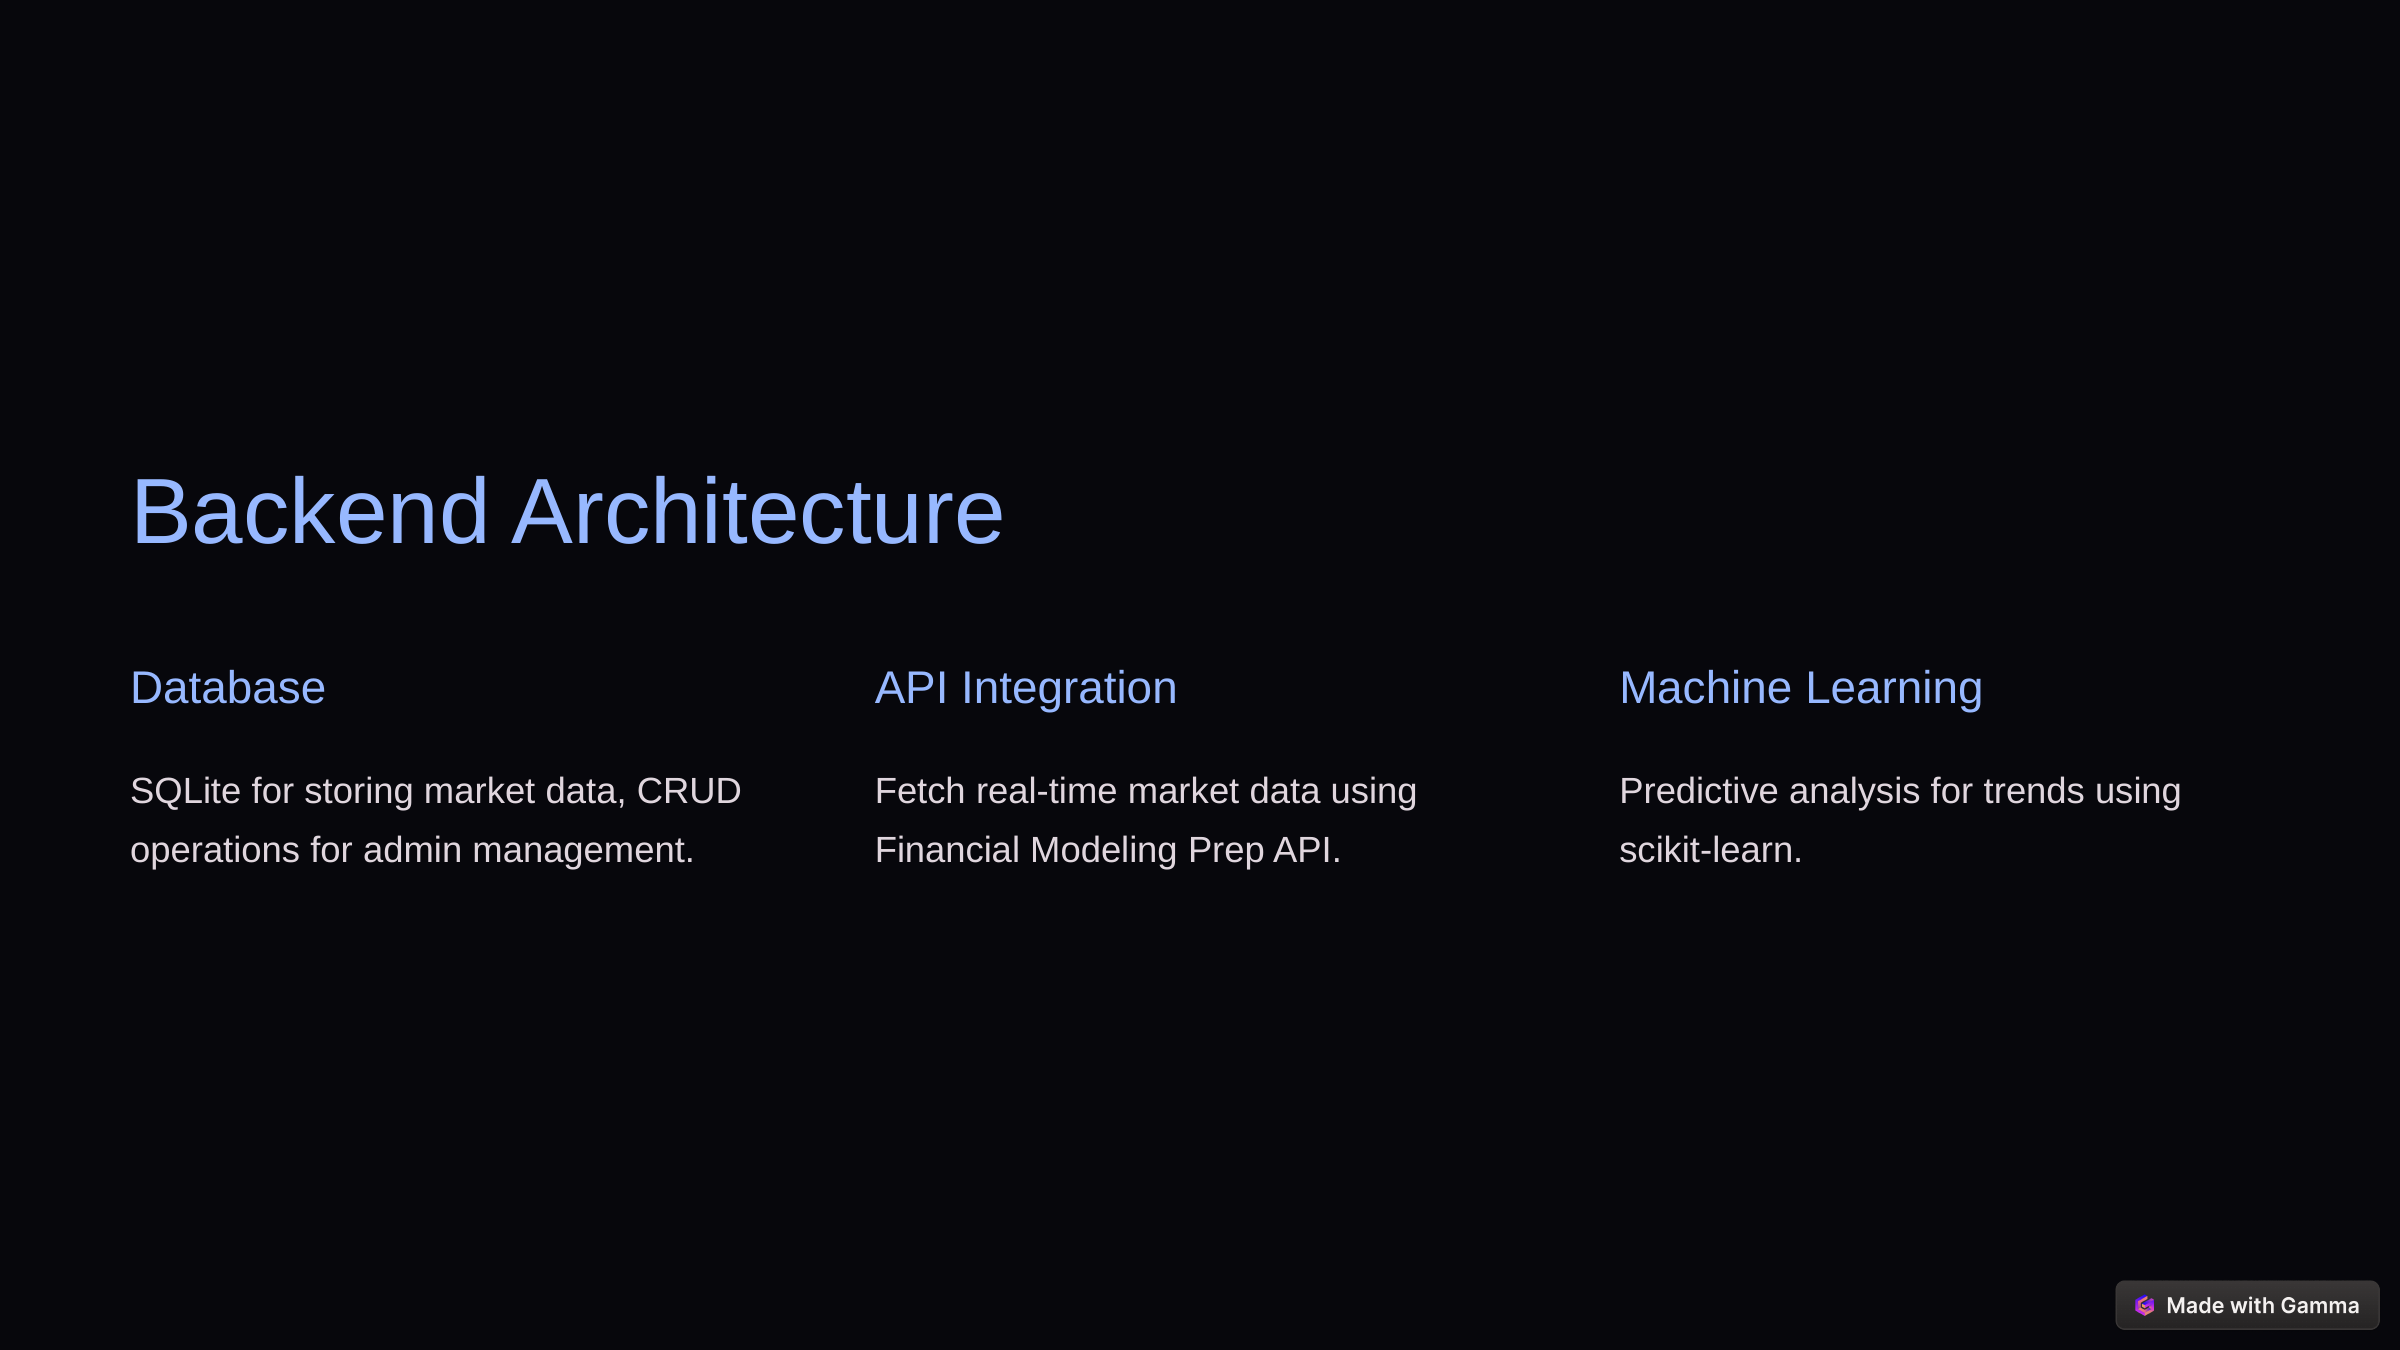

Backend Architecture
Database
API Integration
Machine Learning
SQLite for storing market data, CRUD operations for admin management.
Fetch real-time market data using Financial Modeling Prep API.
Predictive analysis for trends using scikit-learn.